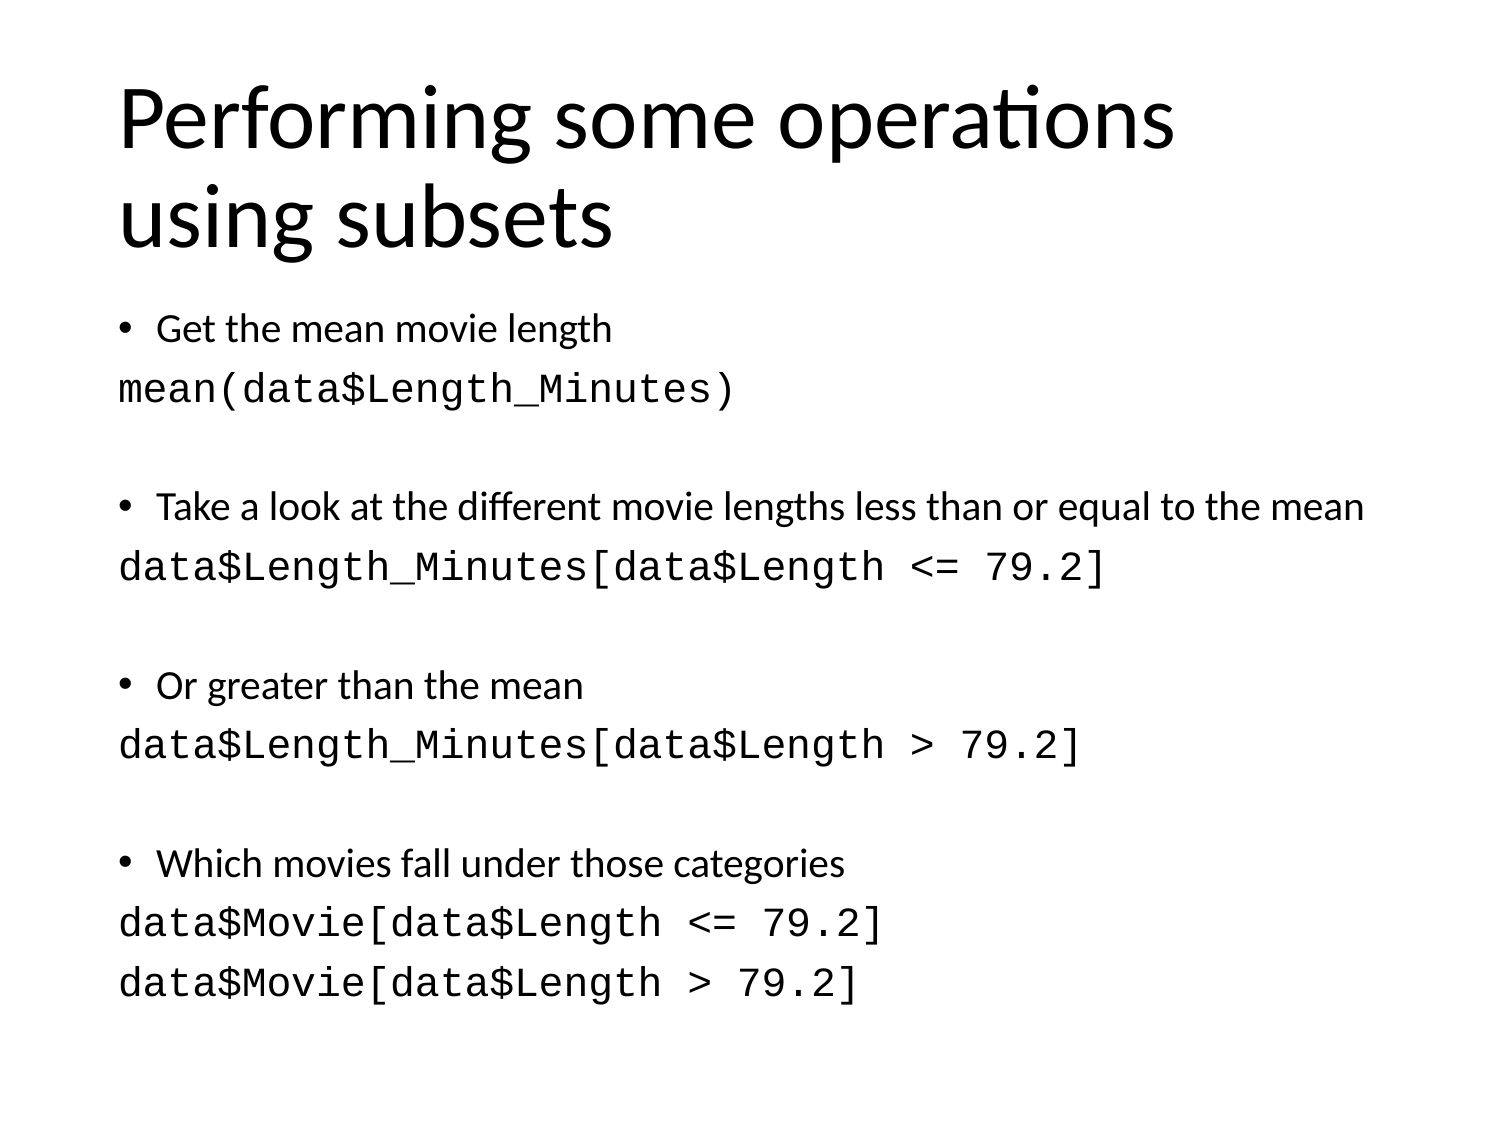

# Performing some operations using subsets
Get the mean movie length
mean(data$Length_Minutes)

Take a look at the different movie lengths less than or equal to the mean
data$Length_Minutes[data$Length <= 79.2]

Or greater than the mean
data$Length_Minutes[data$Length > 79.2]

Which movies fall under those categories
data$Movie[data$Length <= 79.2]
data$Movie[data$Length > 79.2]